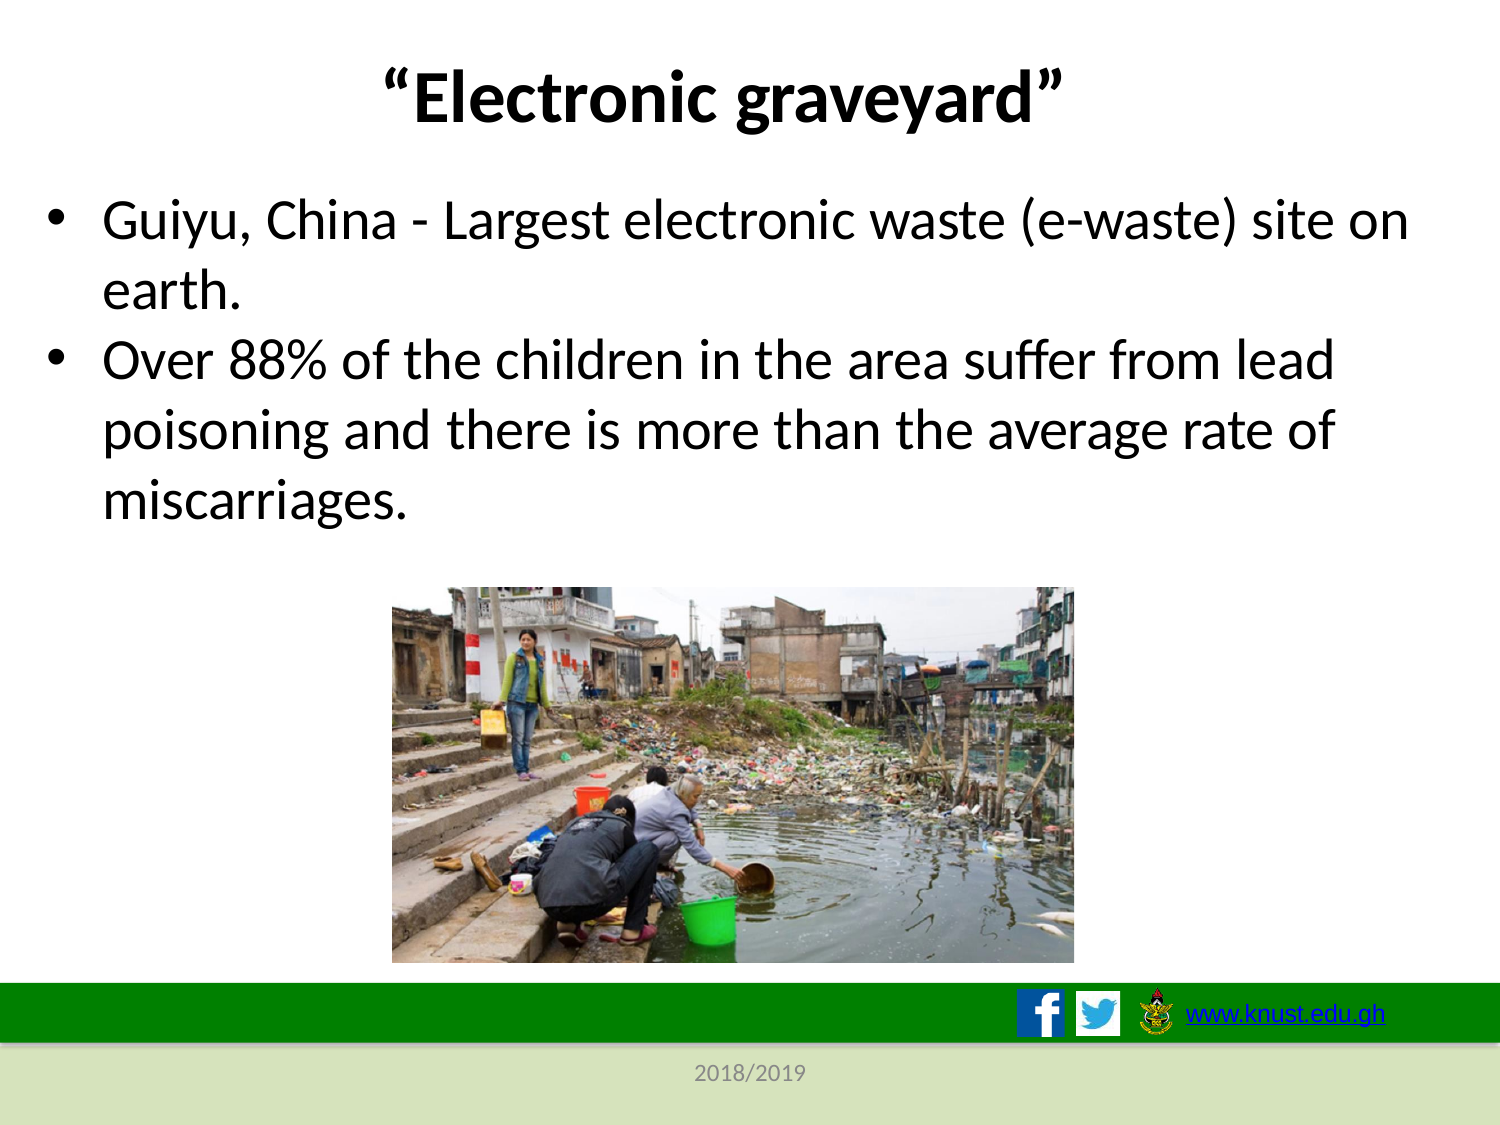

# “Electronic graveyard”
Guiyu, China - Largest electronic waste (e-waste) site on  earth.
Over 88% of the children in the area suffer from lead  poisoning and there is more than the average rate of  miscarriages.

www.knust.edu.gh
2018/2019